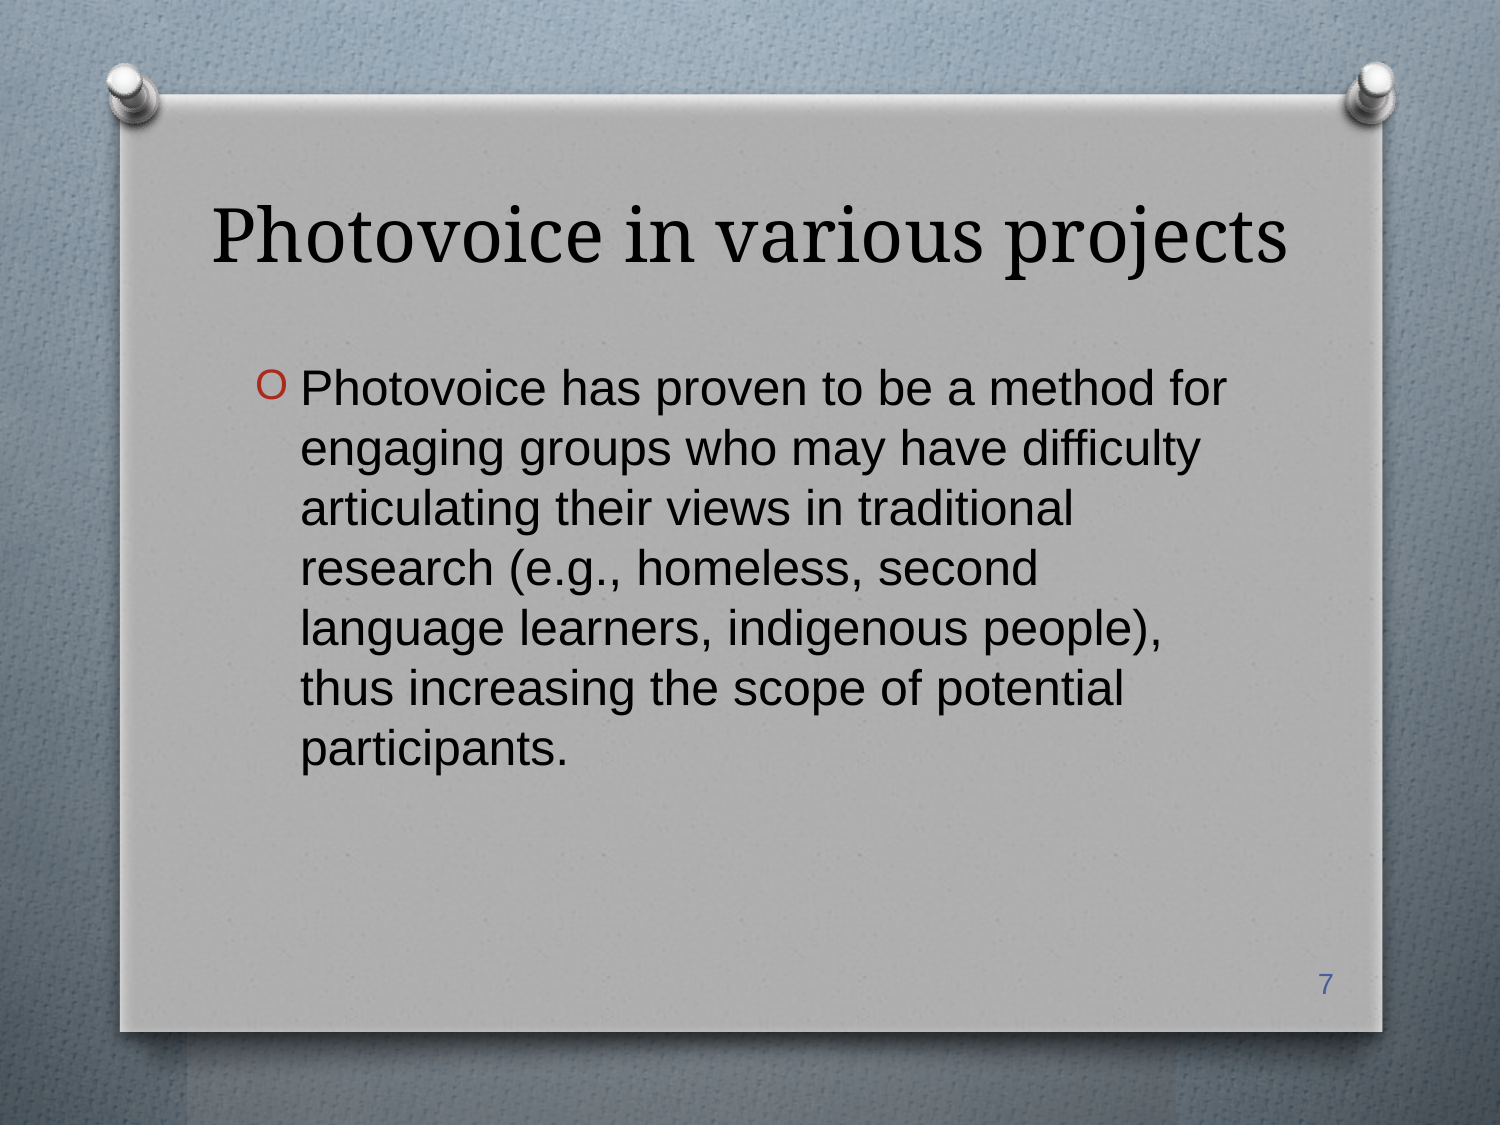

# Photovoice in various projects
Photovoice has proven to be a method for engaging groups who may have difficulty articulating their views in traditional research (e.g., homeless, second language learners, indigenous people), thus increasing the scope of potential participants.
7